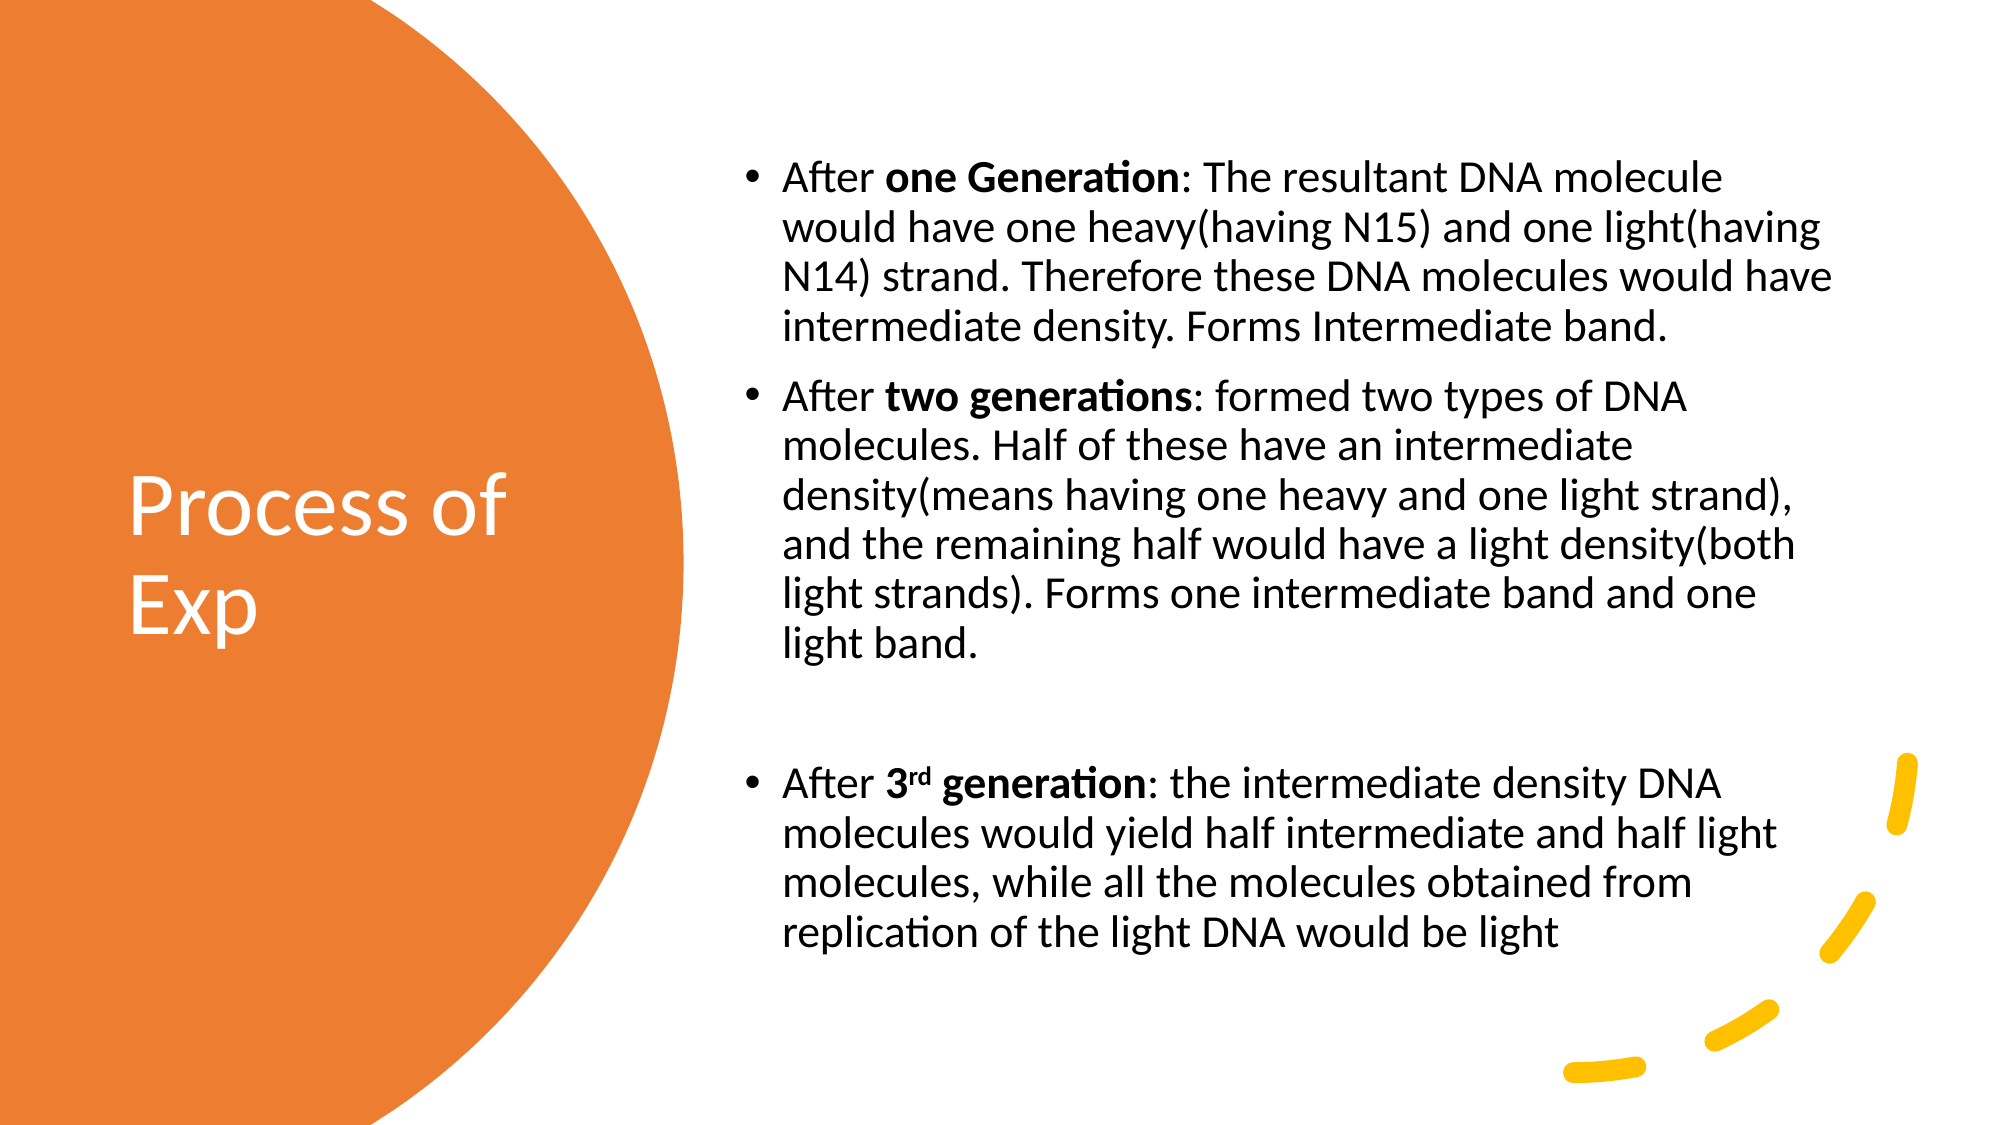

After one Generation: The resultant DNA molecule would have one heavy(having N15) and one light(having N14) strand. Therefore these DNA molecules would have intermediate density. Forms Intermediate band.
After two generations: formed two types of DNA molecules. Half of these have an intermediate density(means having one heavy and one light strand), and the remaining half would have a light density(both light strands). Forms one intermediate band and one light band.

After 3rd generation: the intermediate density DNA molecules would yield half intermediate and half light molecules, while all the molecules obtained from replication of the light DNA would be light
# Process of Exp